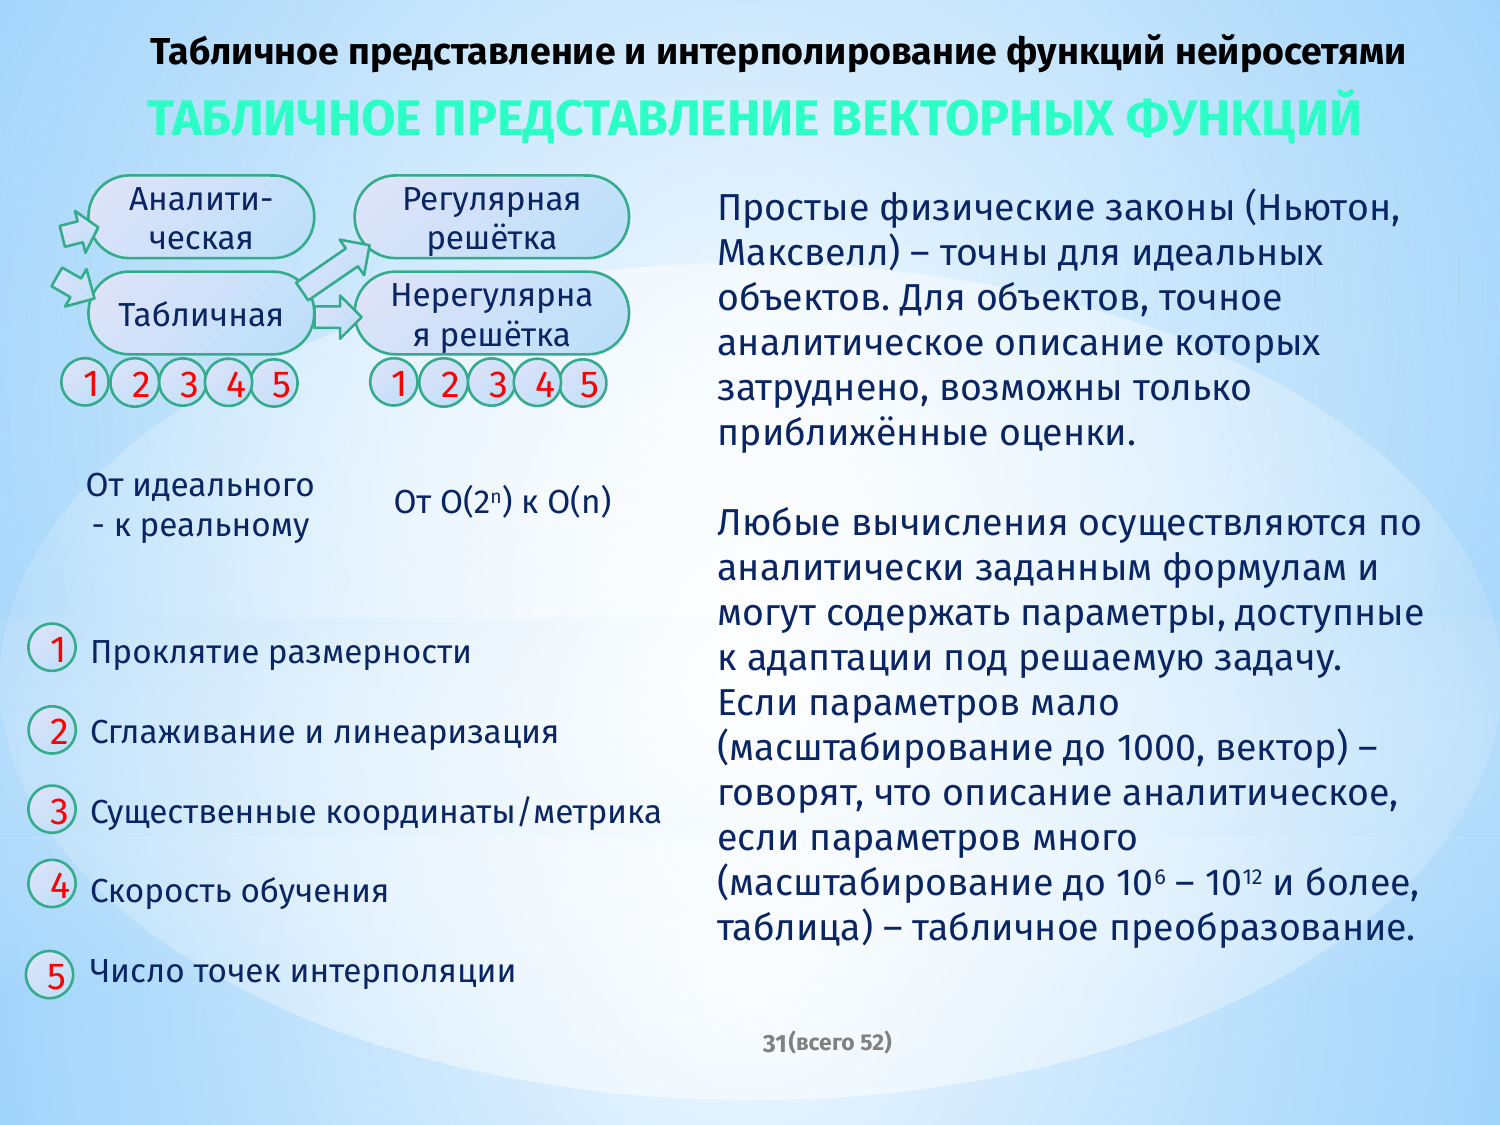

# Табличное представление и интерполирование функций нейросетями
Табличное представление векторных функций
Аналити-ческая
Регулярная решётка
Простые физические законы (Ньютон, Максвелл) – точны для идеальных объектов. Для объектов, точное аналитическое описание которых затруднено, возможны только приближённые оценки.

Любые вычисления осуществляются по аналитически заданным формулам и могут содержать параметры, доступные к адаптации под решаемую задачу.
Если параметров мало (масштабирование до 1000, вектор) – говорят, что описание аналитическое, если параметров много (масштабирование до 106 – 1012 и более, таблица) – табличное преобразование.

Табличная
Нерегулярная решётка

1
2
1
2
3
3
4
4
5
5
От идеального
- к реальному
От О(2n) к О(n)
Проклятие размерности

Сглаживание и линеаризация

Существенные координаты/метрика

Скорость обучения

Число точек интерполяции

1
2
3
4
5
(всего 52)
31